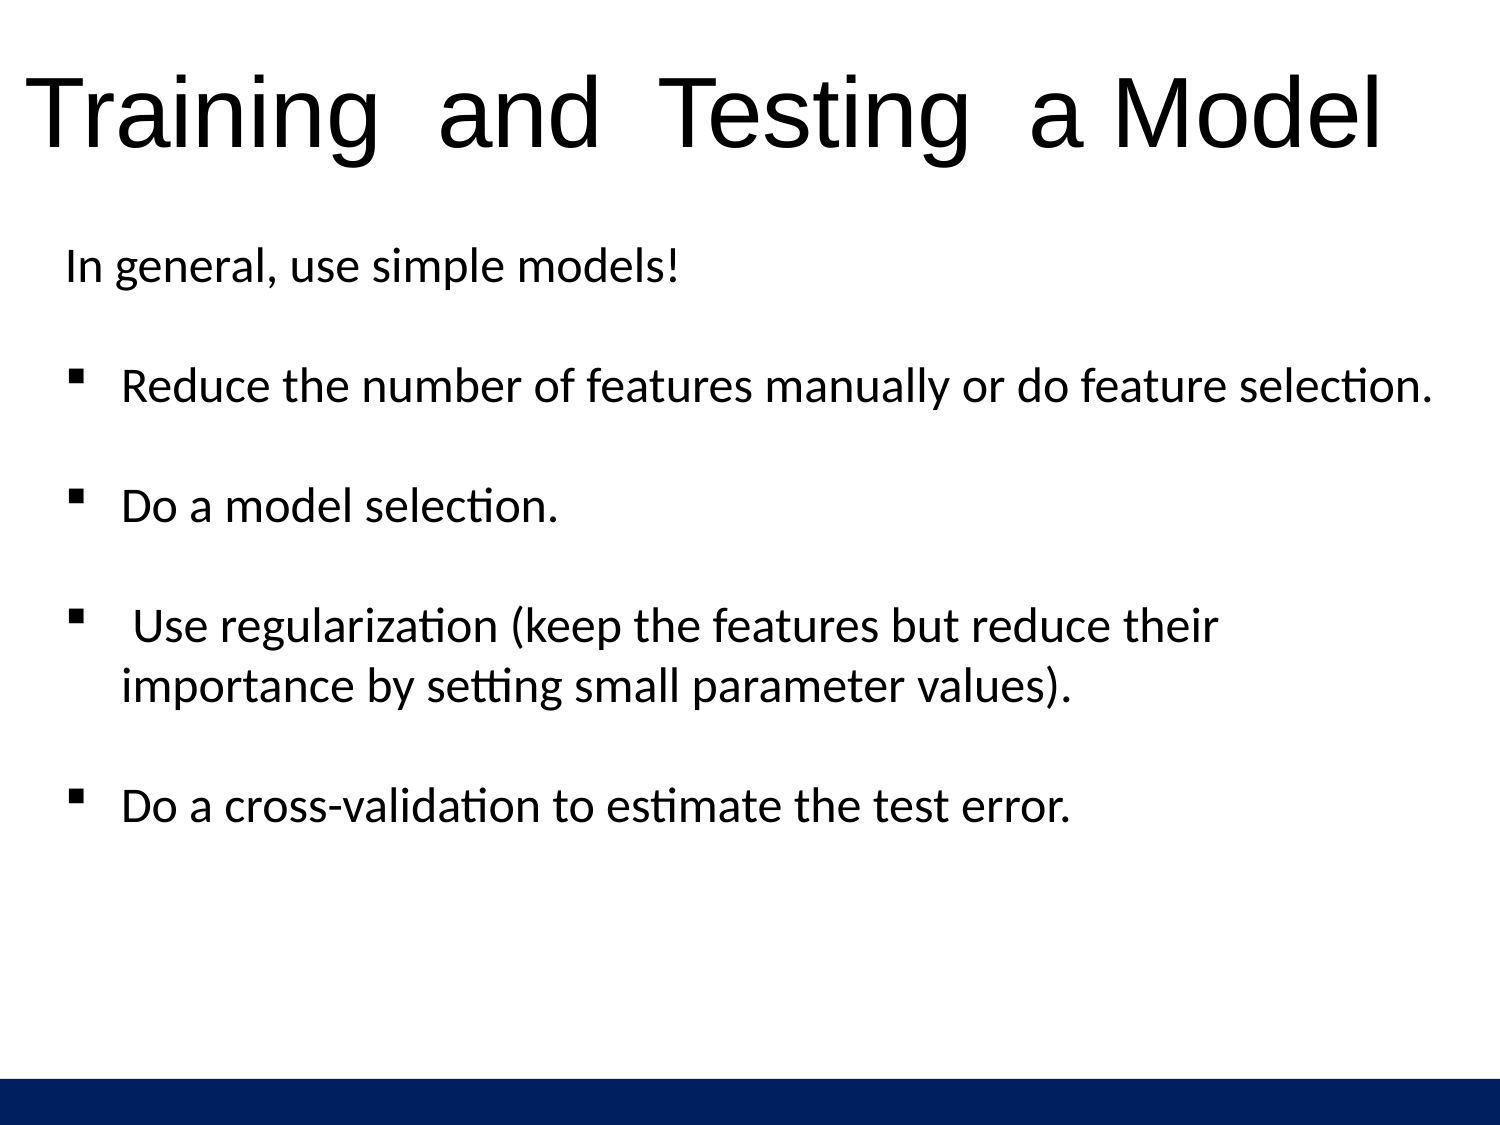

# Training  and  Testing  a Model
In general, use simple models!

Reduce the number of features manually or do feature selection.

Do a model selection.

 Use regularization (keep the features but reduce their importance by setting small parameter values).

Do a cross-validation to estimate the test error.